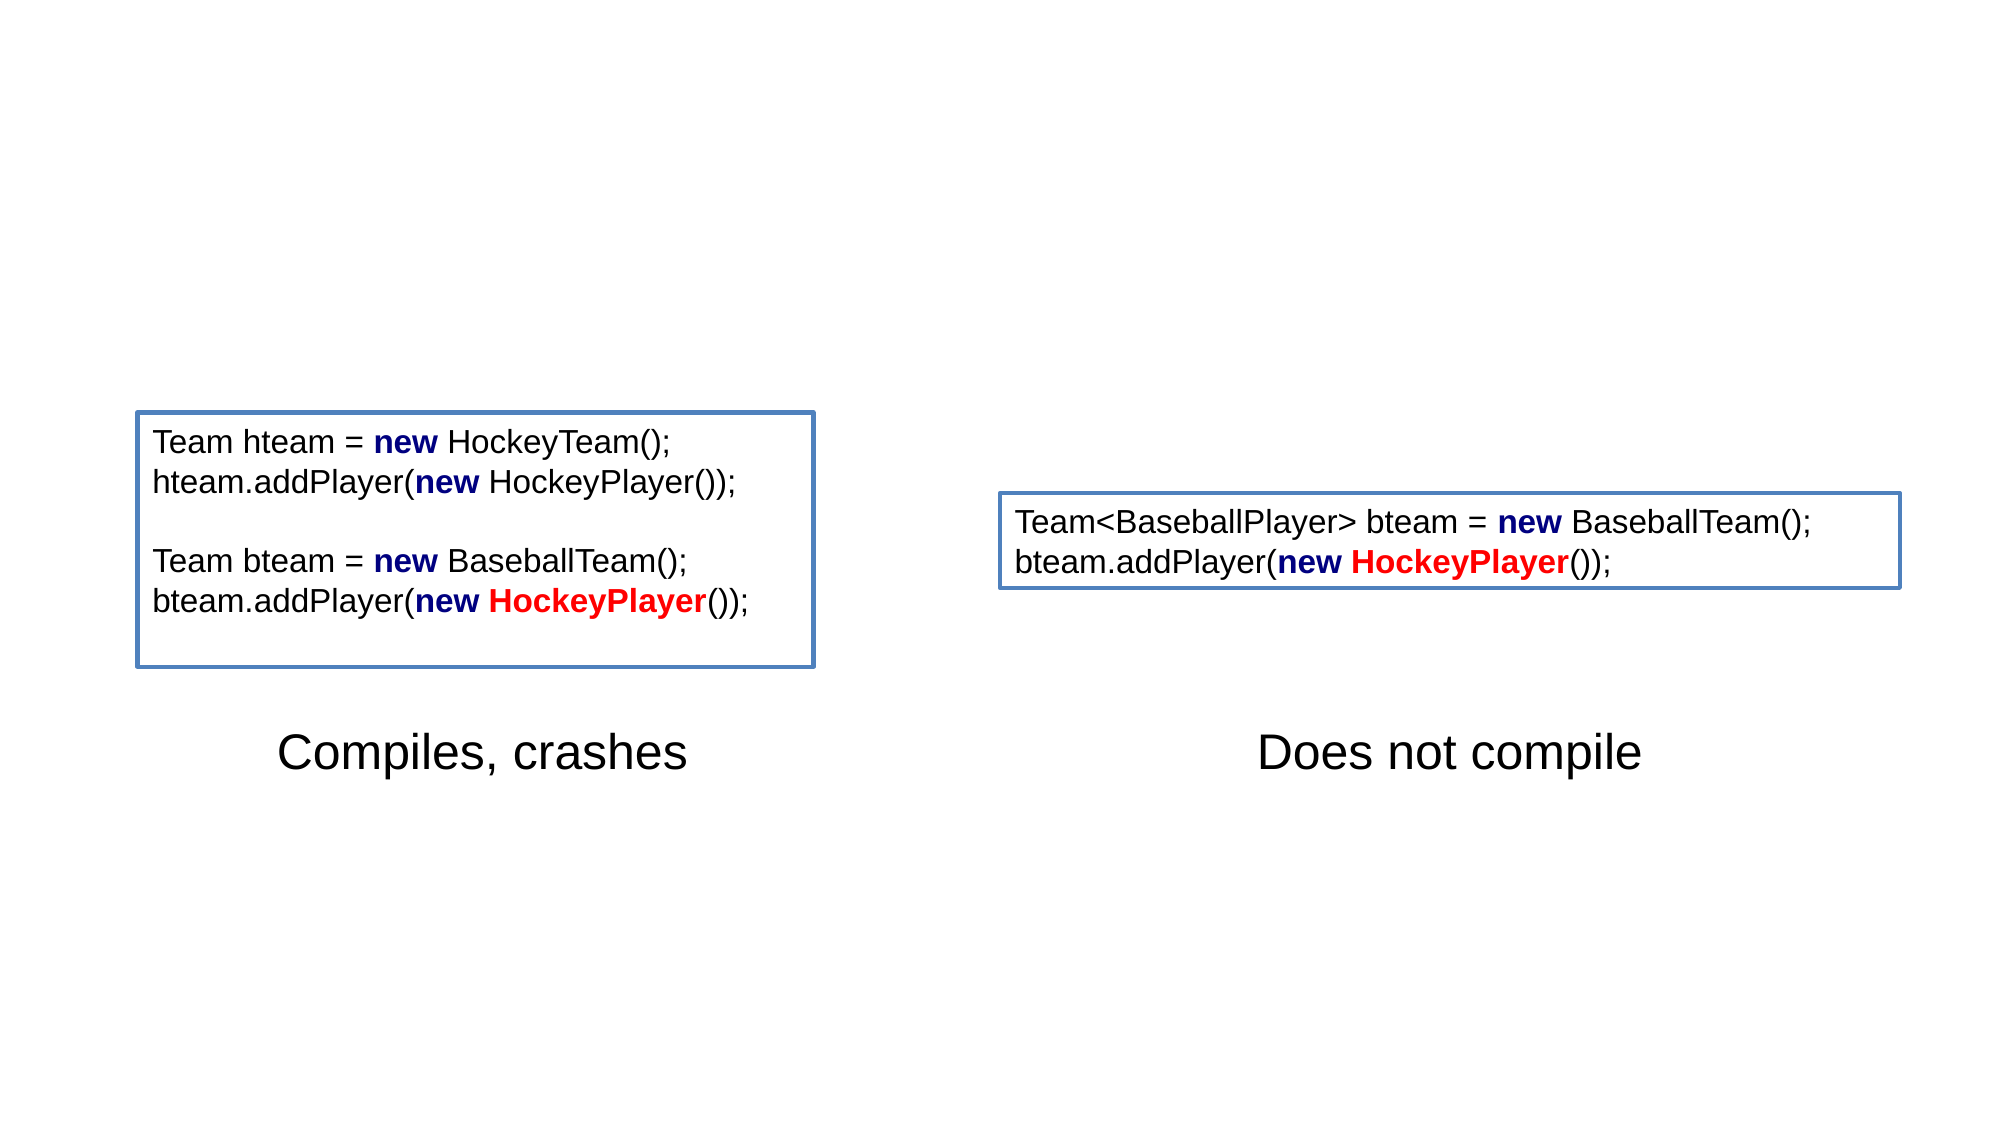

Team hteam = new HockeyTeam();
hteam.addPlayer(new HockeyPlayer());
Team bteam = new BaseballTeam();
bteam.addPlayer(new HockeyPlayer());
Team<BaseballPlayer> bteam = new BaseballTeam();
bteam.addPlayer(new HockeyPlayer());
Does not compile
Compiles, crashes